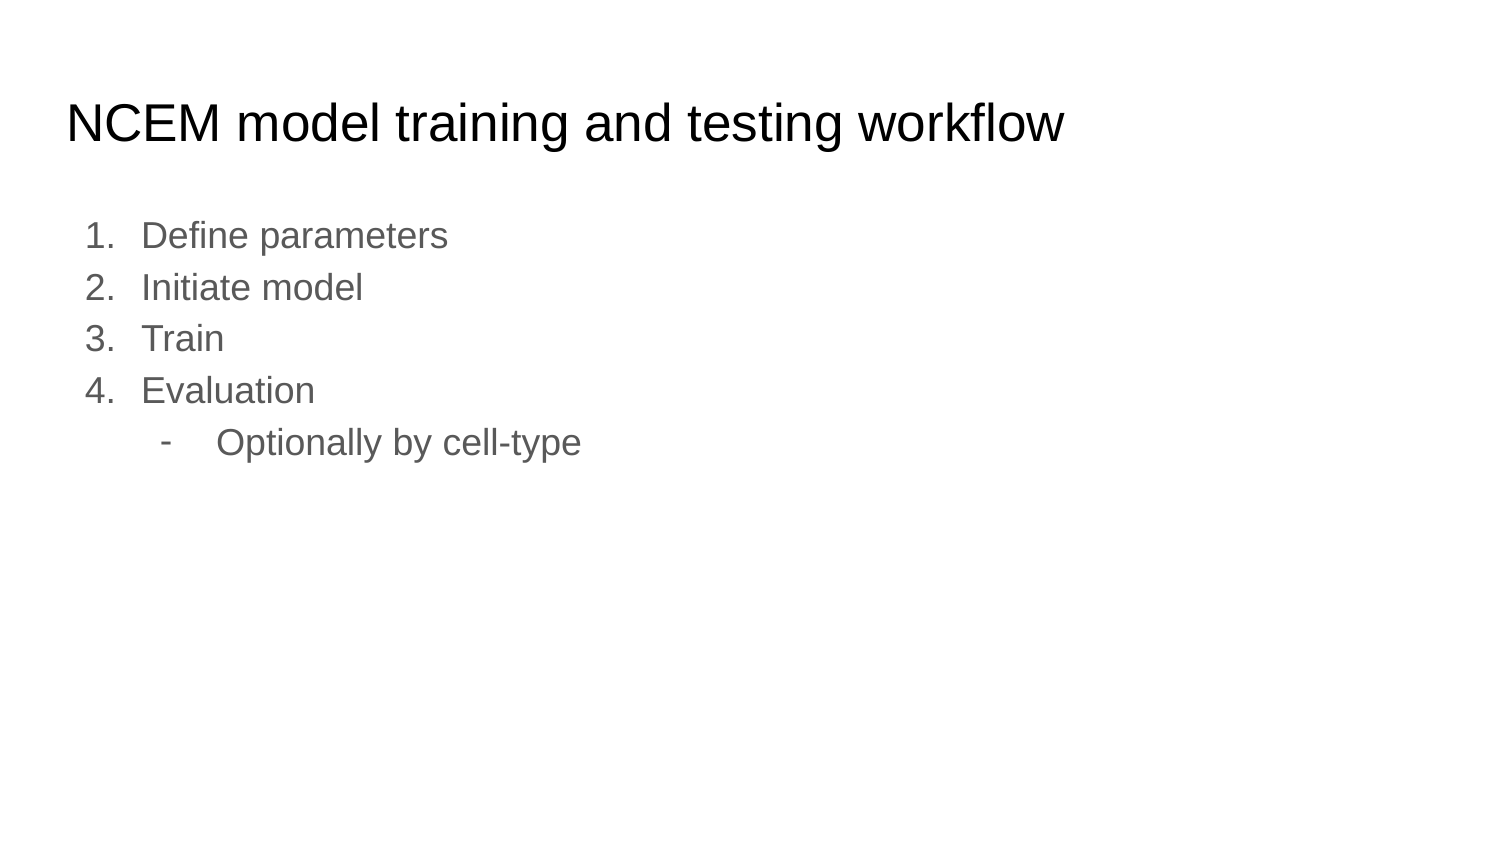

# NCEM model training and testing workflow
Define parameters
Initiate model
Train
Evaluation
Optionally by cell-type